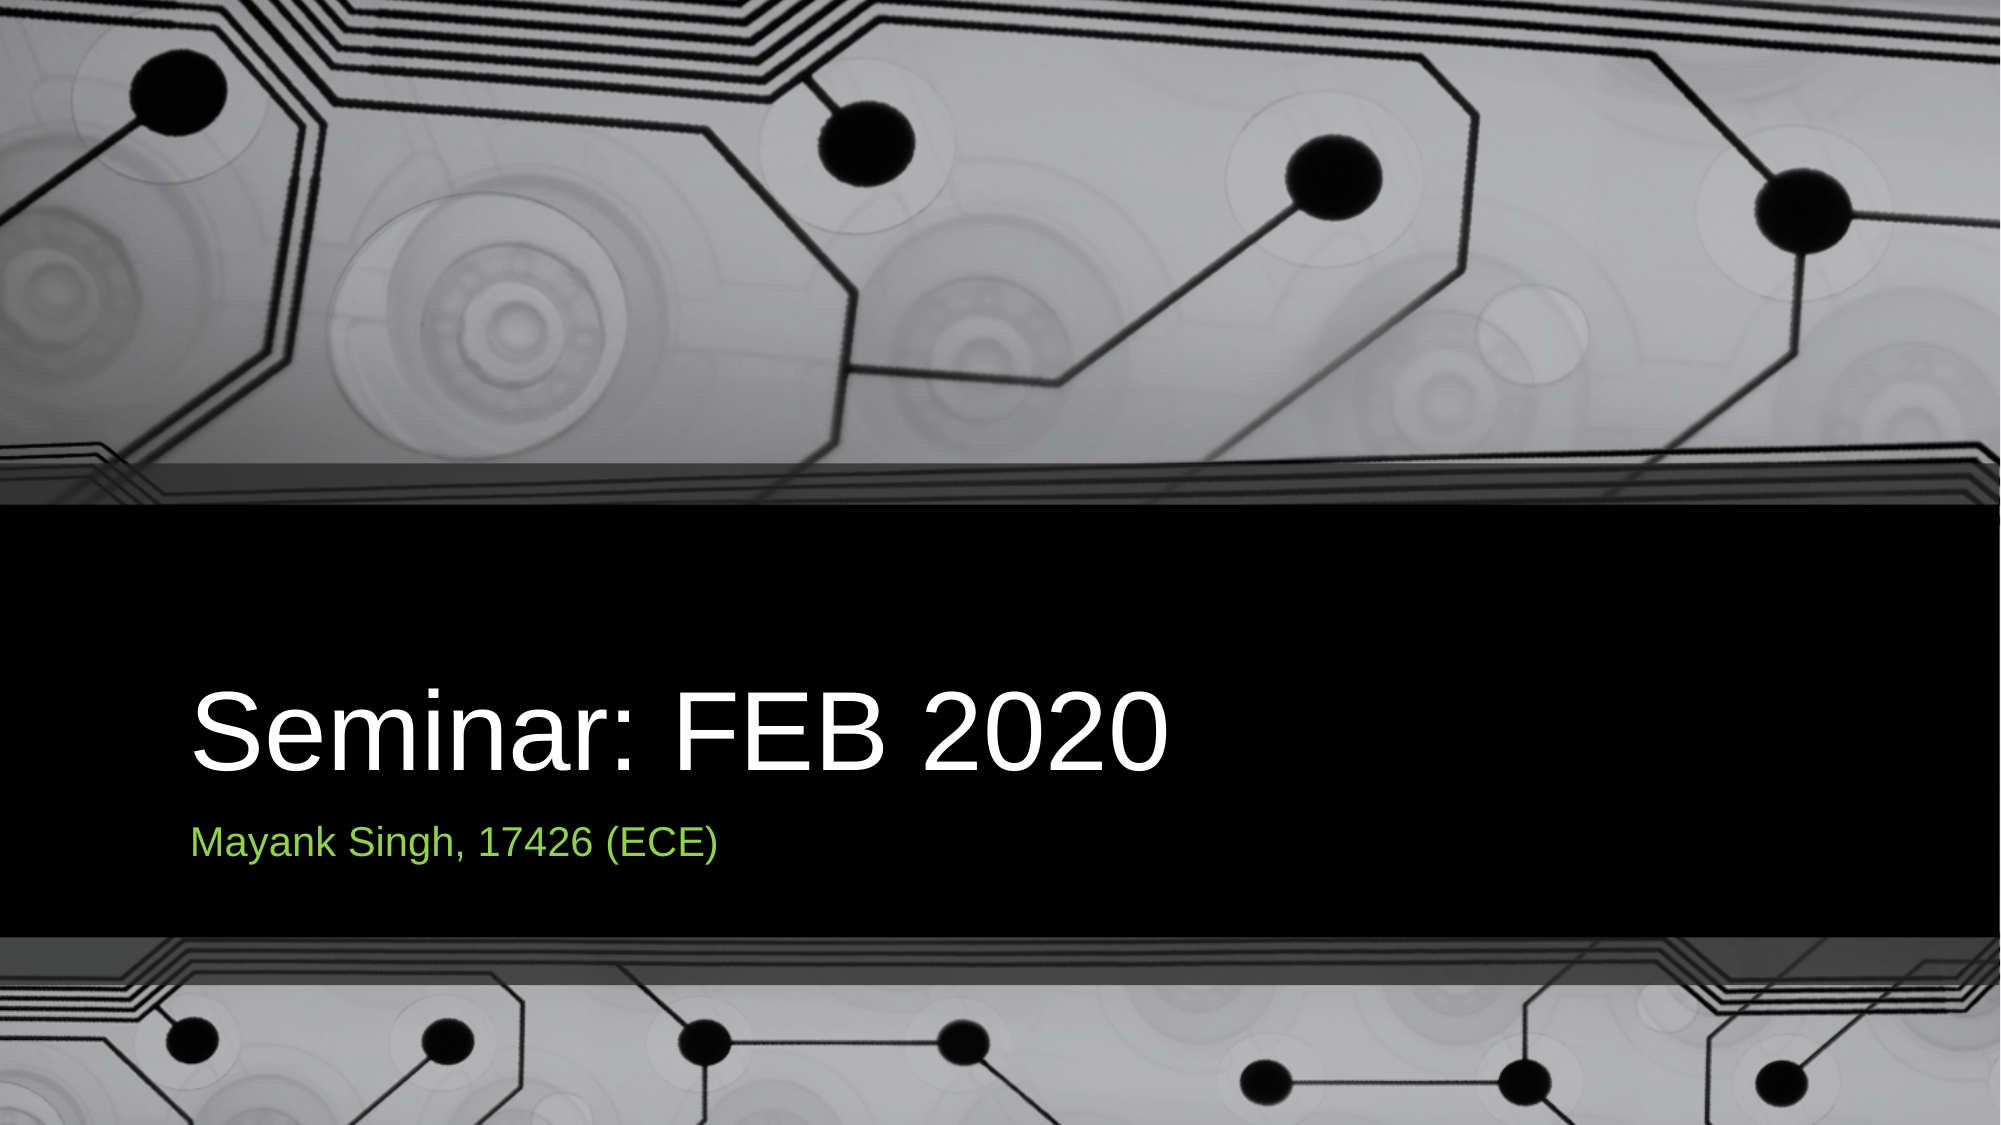

# Seminar: FEB 2020
Mayank Singh, 17426 (ECE)